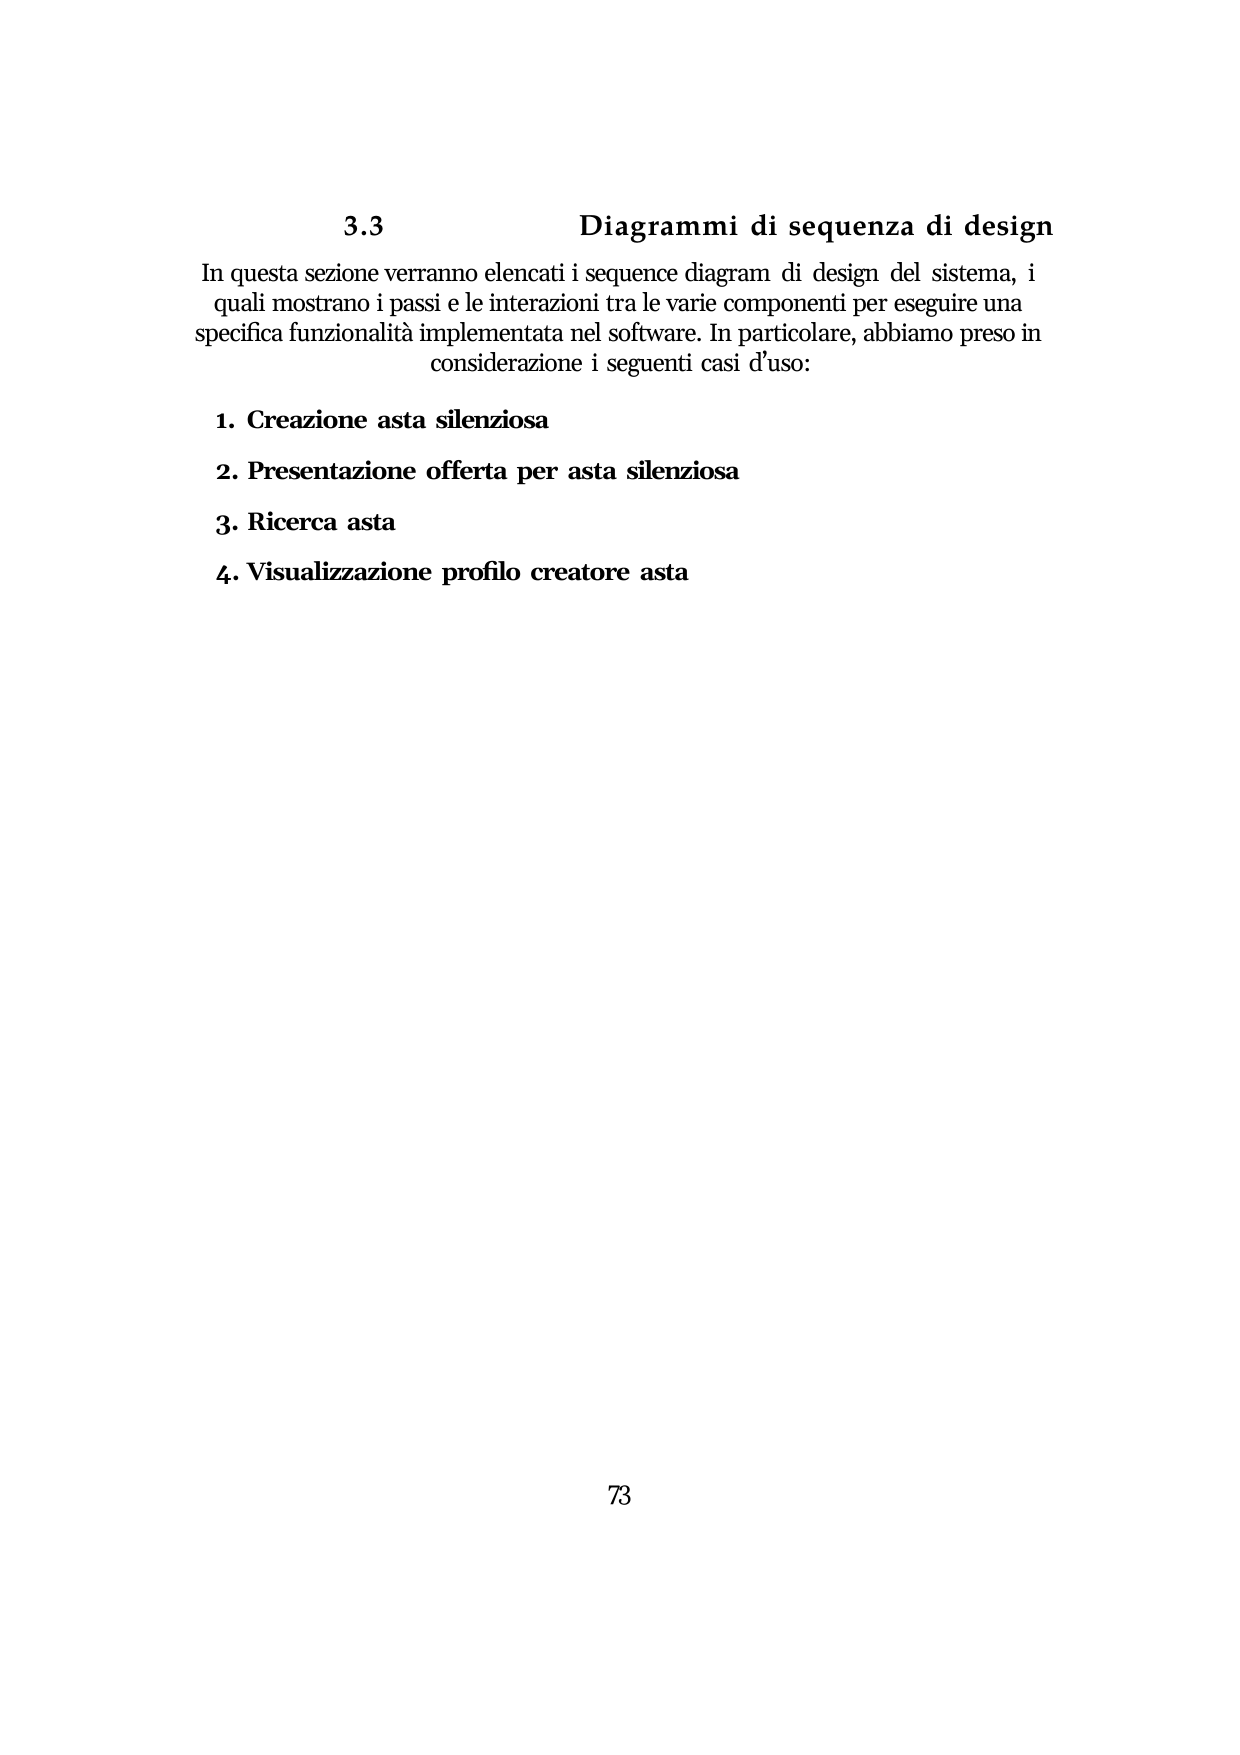

3.3	Diagrammi di sequenza di design
In questa sezione verranno elencati i sequence diagram di design del sistema, i  quali mostrano i passi e le interazioni tra le varie componenti per eseguire una  specifica funzionalità implementata nel software. In particolare, abbiamo preso in  considerazione i seguenti casi d’uso:
Creazione asta silenziosa
Presentazione offerta per asta silenziosa
Ricerca asta
Visualizzazione profilo creatore asta
73